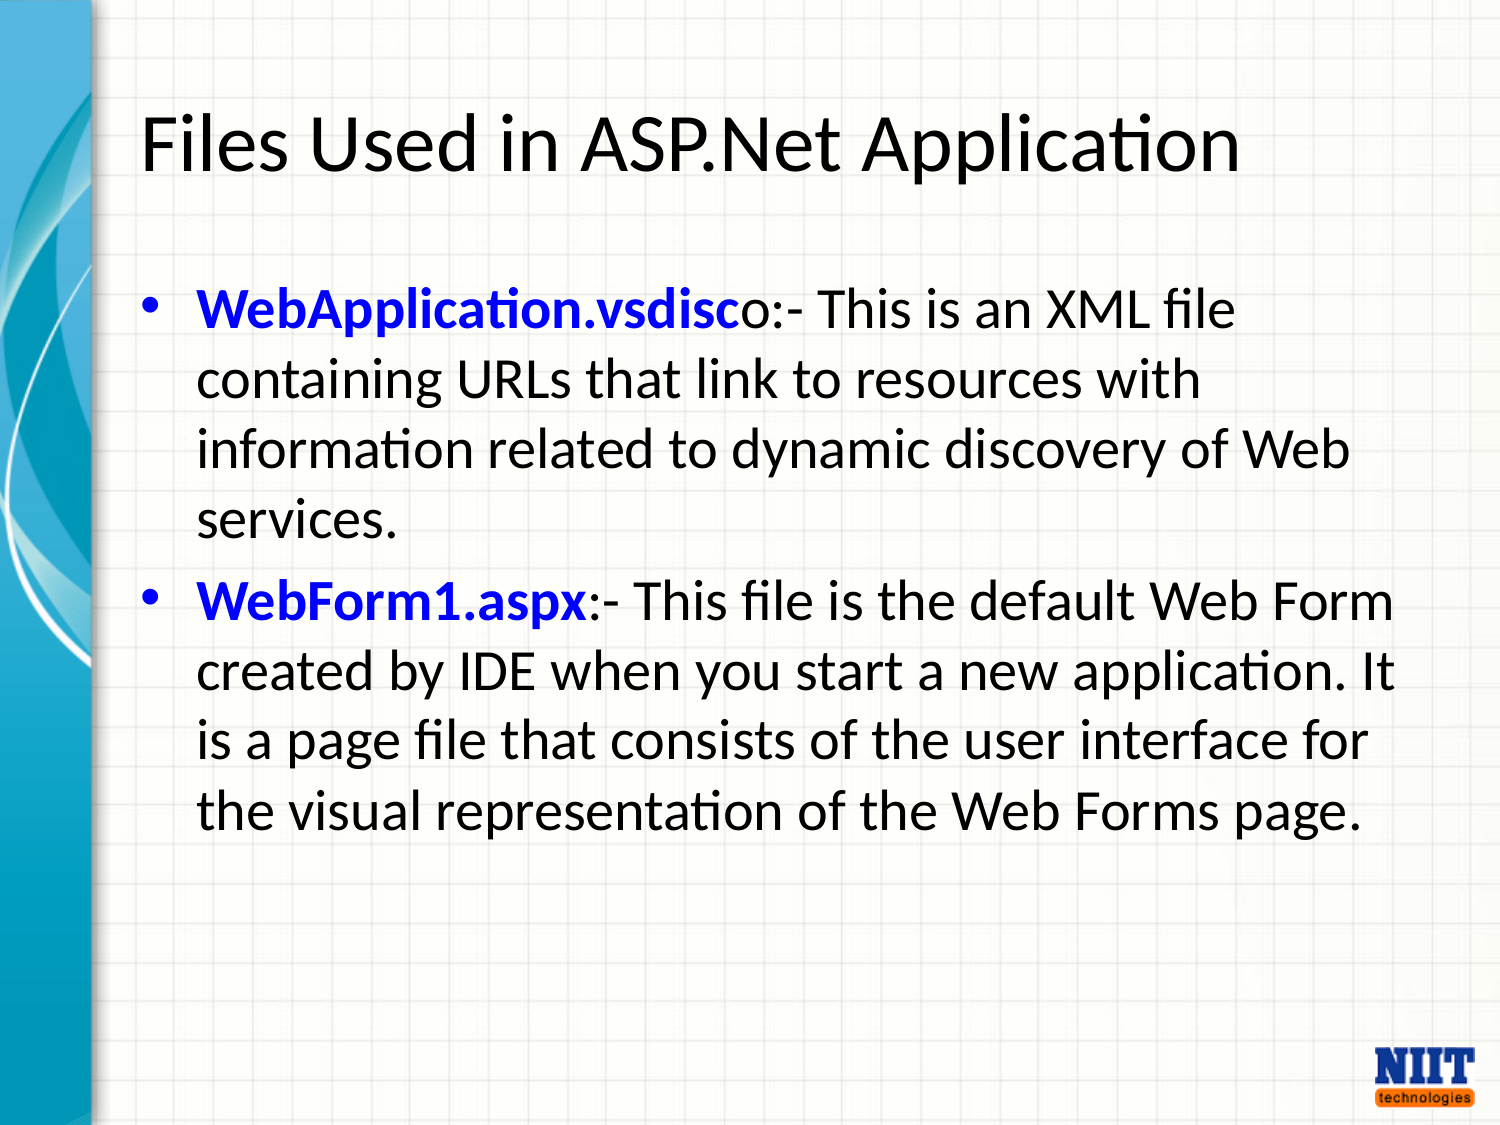

# Files Used in ASP.Net Application
WebApplication.vsdisco:- This is an XML file containing URLs that link to resources with information related to dynamic discovery of Web services.
WebForm1.aspx:- This file is the default Web Form created by IDE when you start a new application. It is a page file that consists of the user interface for the visual representation of the Web Forms page.